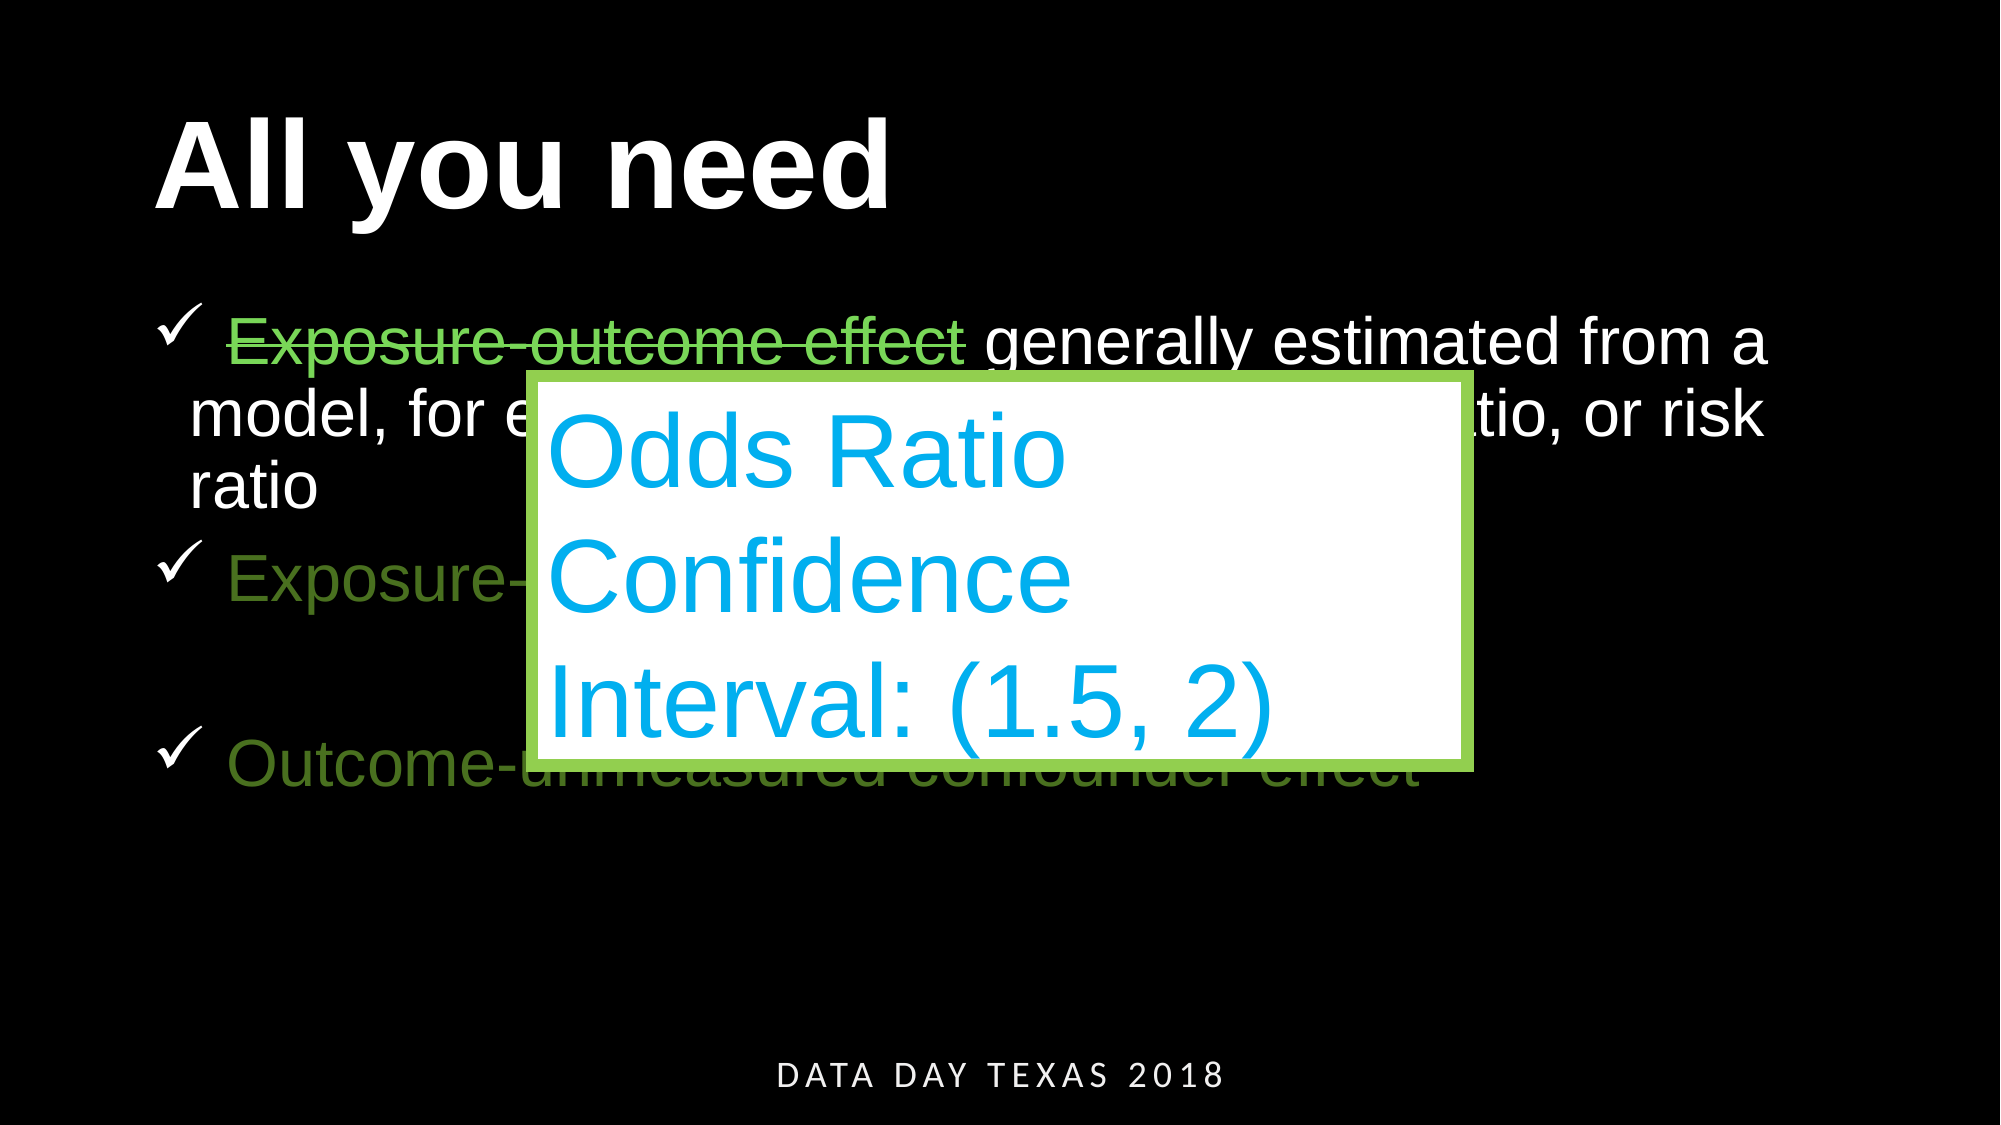

# All you need
 Exposure-outcome effect generally estimated from a model, for example an odds ratio, hazard ratio, or risk ratio
 Exposure-unmeasured confounder effect

 Outcome-unmeasured confounder effect
Odds Ratio Confidence Interval: (1.5, 2)